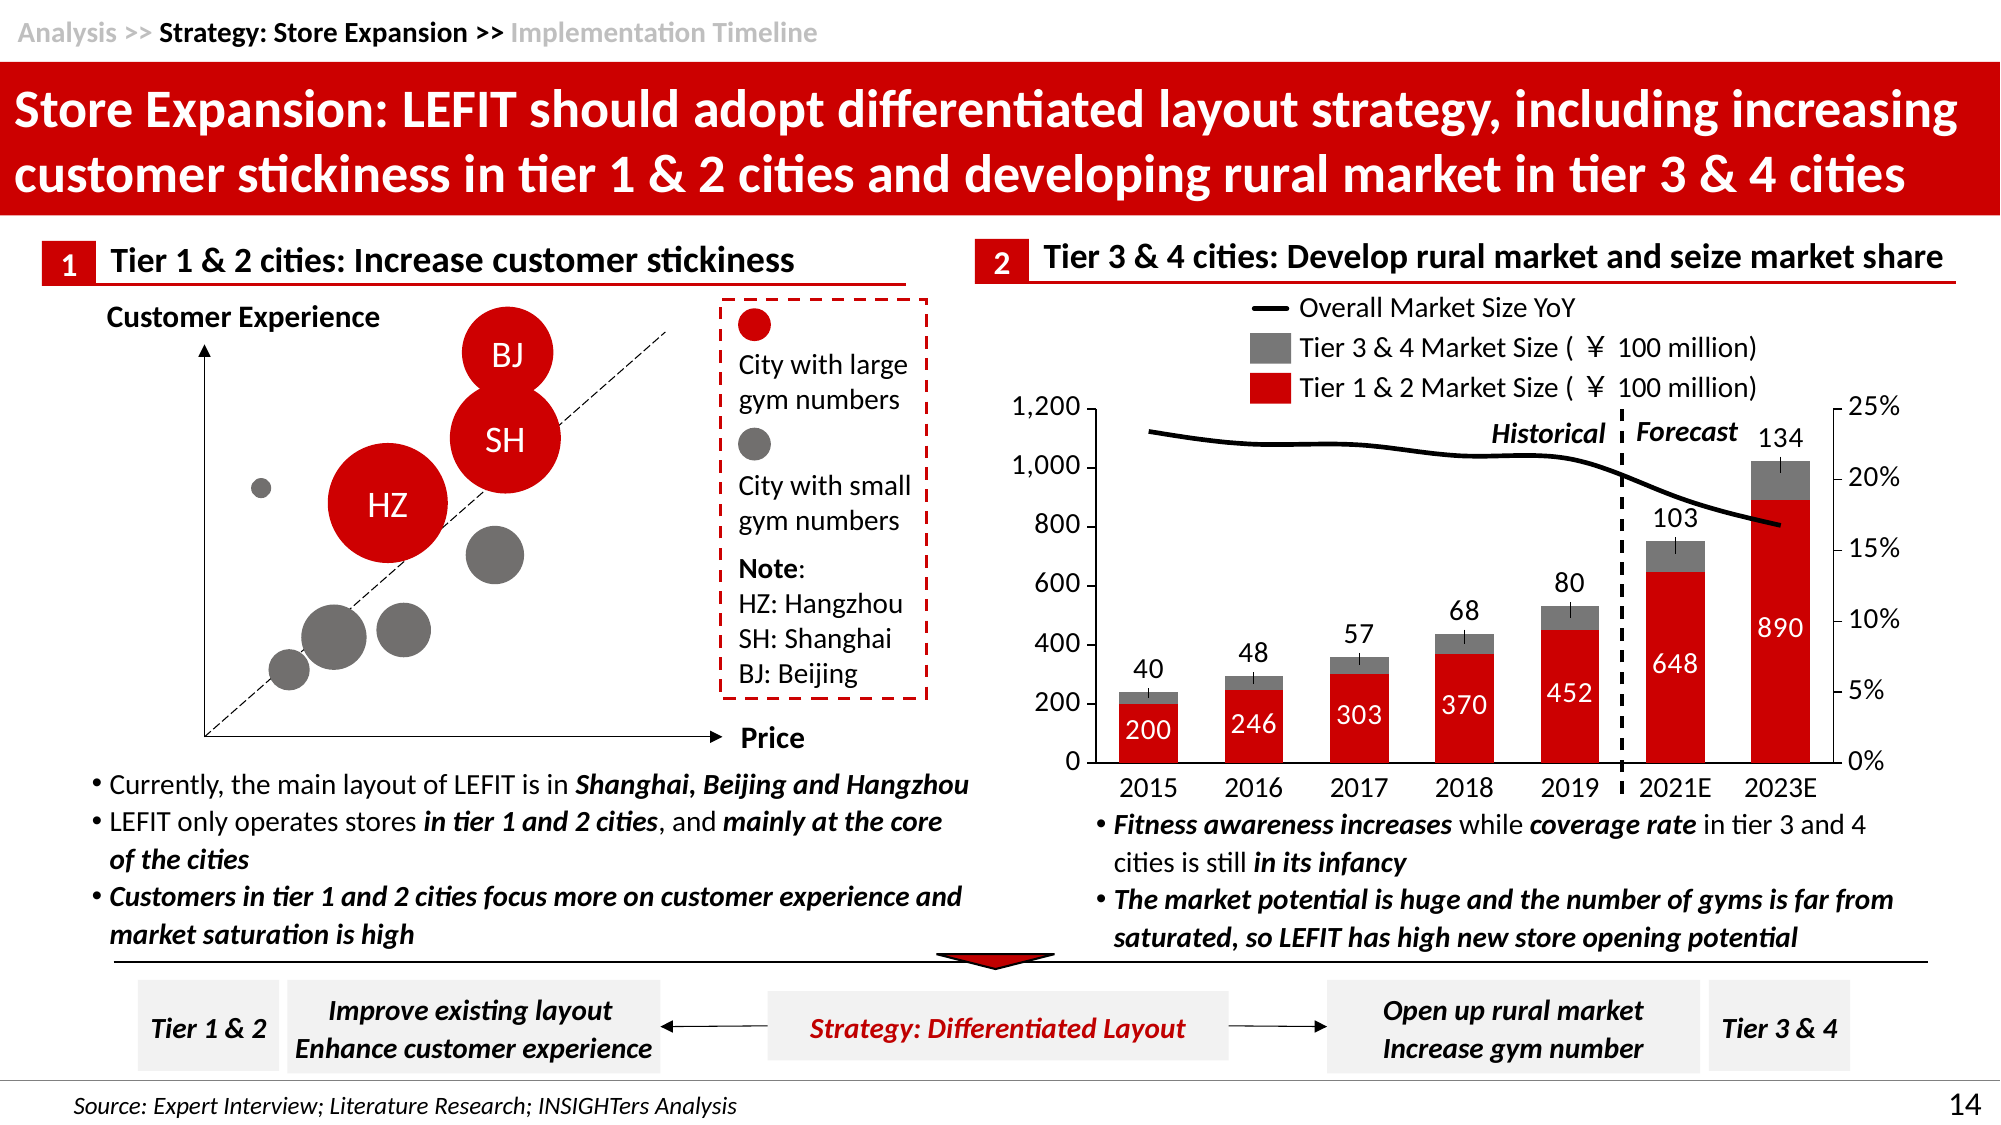

Analysis >> Strategy: Store Expansion >> Implementation Timeline
Store Expansion: LEFIT should adopt differentiated layout strategy, including increasing customer stickiness in tier 1 & 2 cities and developing rural market in tier 3 & 4 cities
Tier 3 & 4 cities: Develop rural market and seize market share
Tier 1 & 2 cities: Increase customer stickiness
2
1
Customer Experience
Overall Market Size YoY

BJ

Tier 3 & 4 Market Size (￥100 million)

City with large
gym numbers
Tier 1 & 2 Market Size (￥100 million)

SH

### Chart

| Category |  |  |  |
|---|---|---|---|
Forecast
Historical

HZ
City with small
gym numbers
Note:
HZ: Hangzhou
SH: Shanghai
BJ: Beijing

Price
Currently, the main layout of LEFIT is in Shanghai, Beijing and Hangzhou
LEFIT only operates stores in tier 1 and 2 cities, and mainly at the core of the cities
Customers in tier 1 and 2 cities focus more on customer experience and market saturation is high
2015
2016
2017
2018
2019
2021E
2023E
Fitness awareness increases while coverage rate in tier 3 and 4 cities is still in its infancy
The market potential is huge and the number of gyms is far from saturated, so LEFIT has high new store opening potential

Tier 1 & 2
Open up rural market
Increase gym number
Tier 3 & 4
Improve existing layout
Enhance customer experience
Strategy: Differentiated Layout
14
Source: Expert Interview; Literature Research; INSIGHTers Analysis